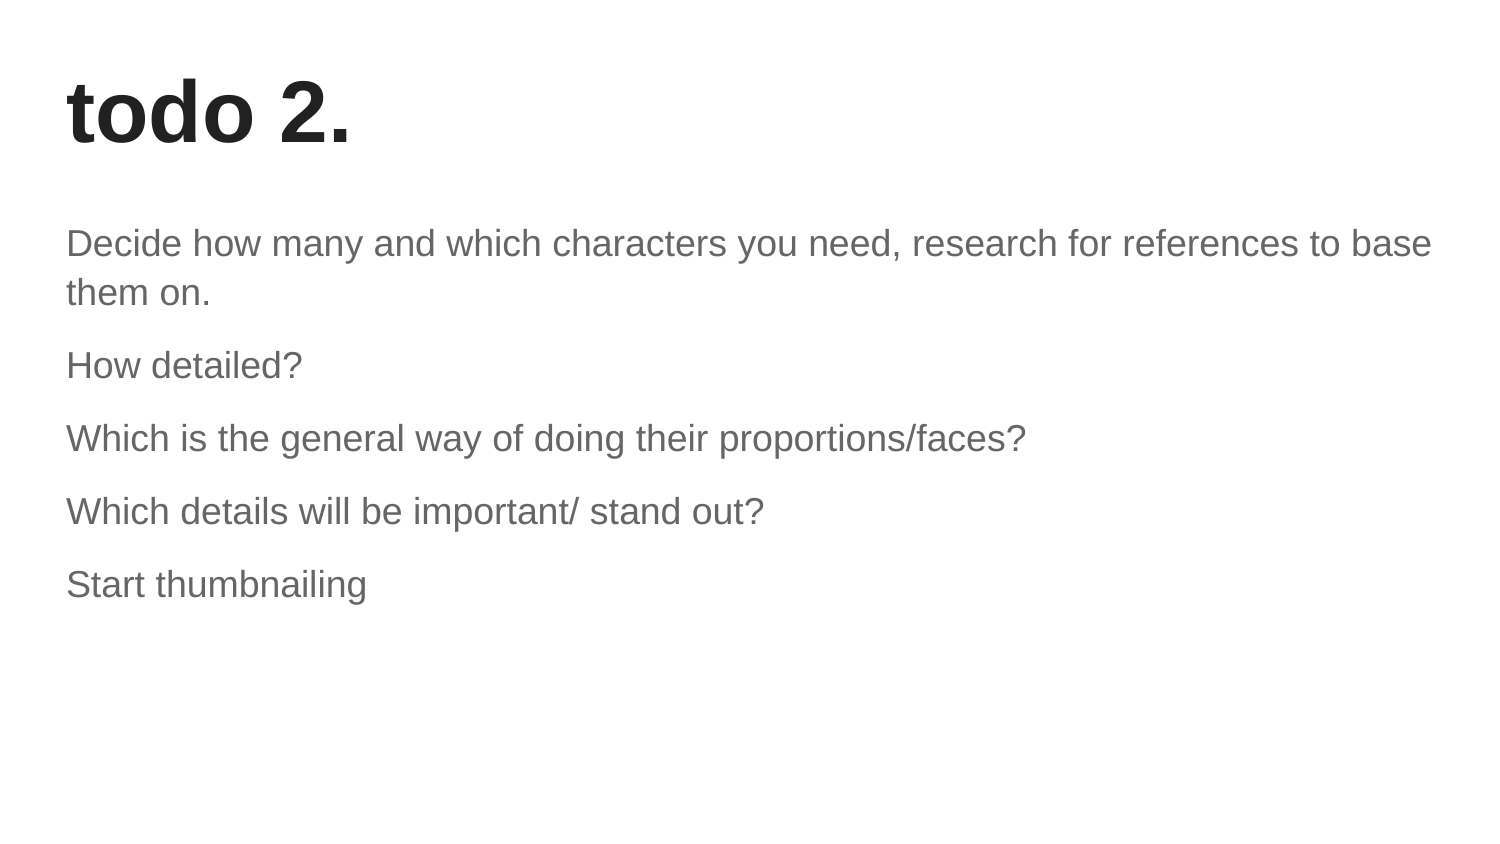

# todo 2.
Decide how many and which characters you need, research for references to base them on.
How detailed?
Which is the general way of doing their proportions/faces?
Which details will be important/ stand out?
Start thumbnailing